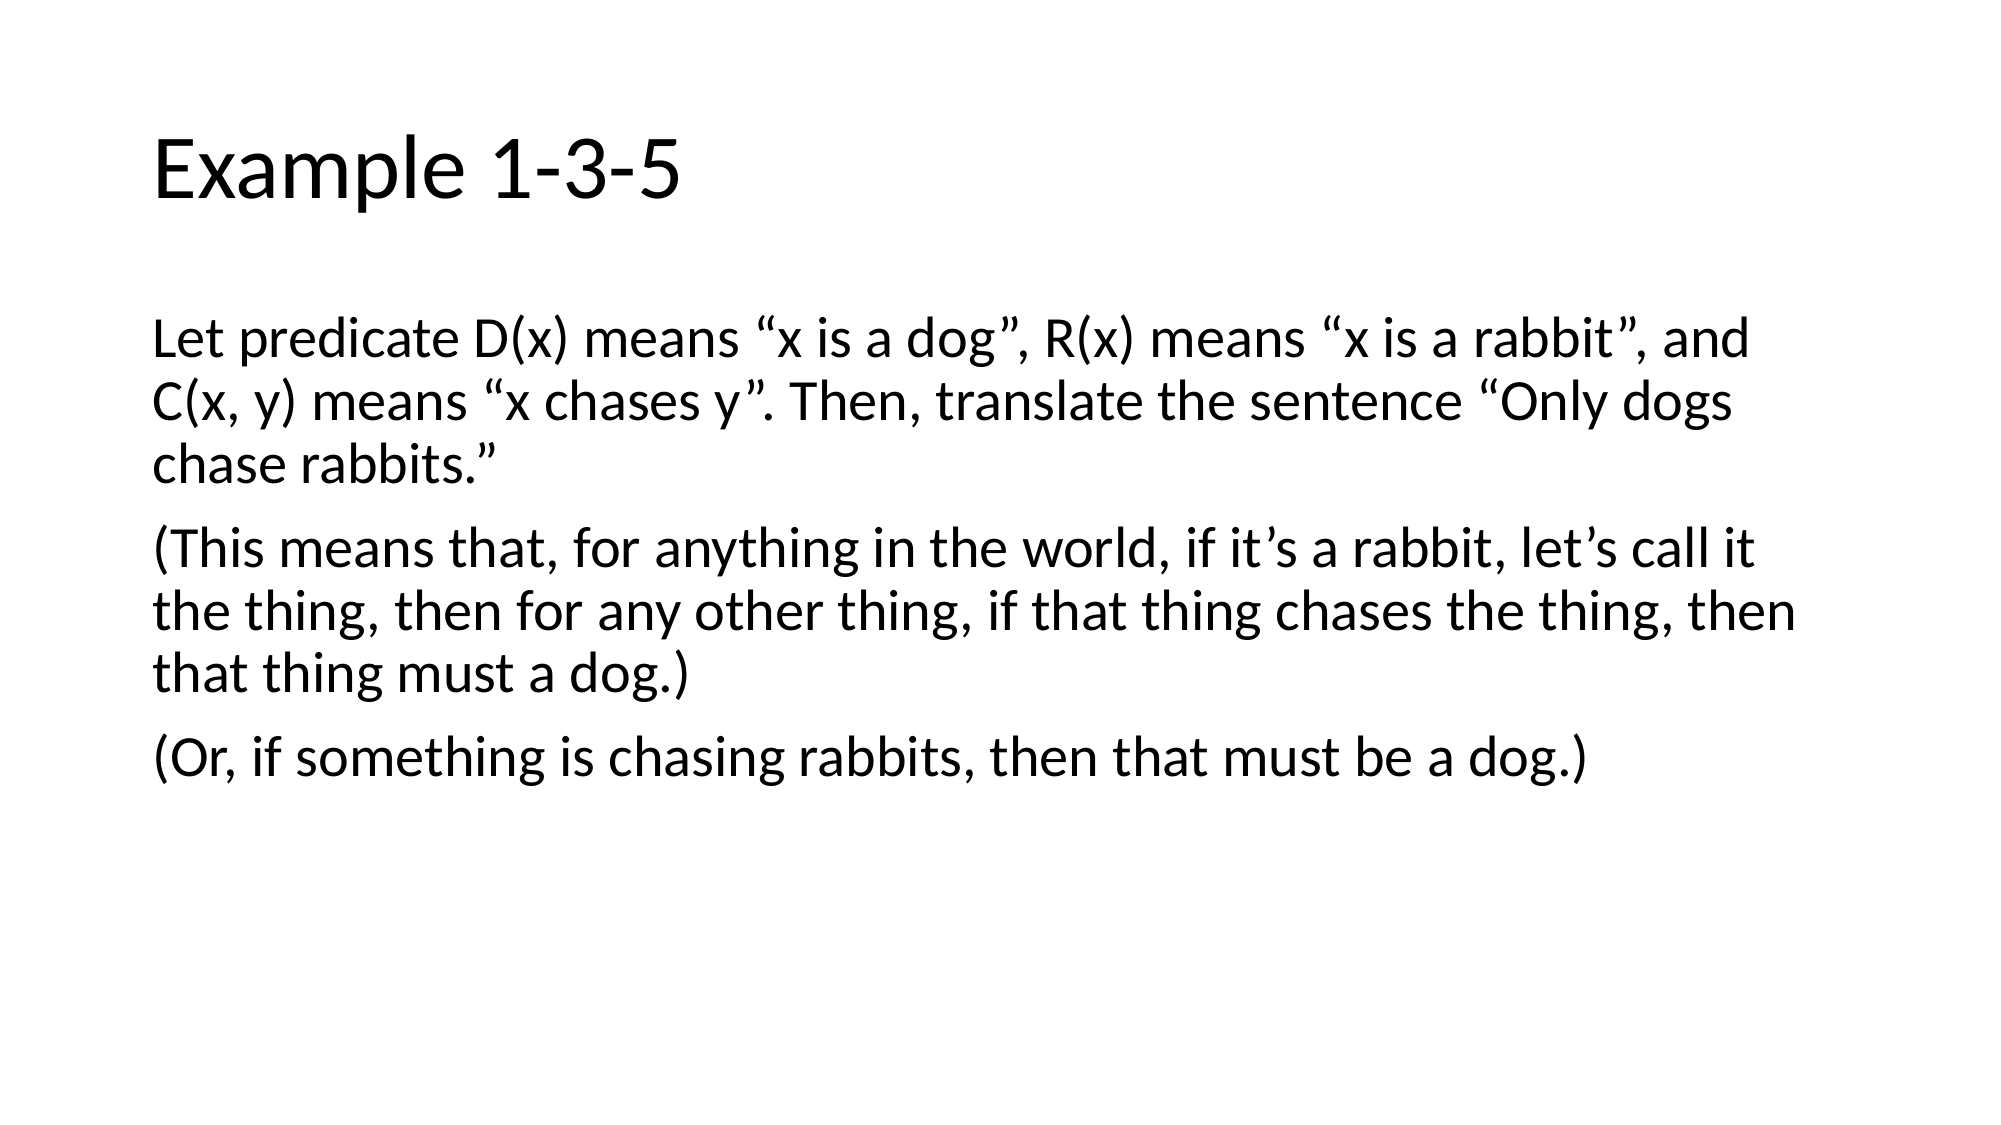

# Example 1-3-5
Let predicate D(x) means “x is a dog”, R(x) means “x is a rabbit”, and C(x, y) means “x chases y”. Then, translate the sentence “Only dogs chase rabbits.”
(This means that, for anything in the world, if it’s a rabbit, let’s call it the thing, then for any other thing, if that thing chases the thing, then that thing must a dog.)
(Or, if something is chasing rabbits, then that must be a dog.)